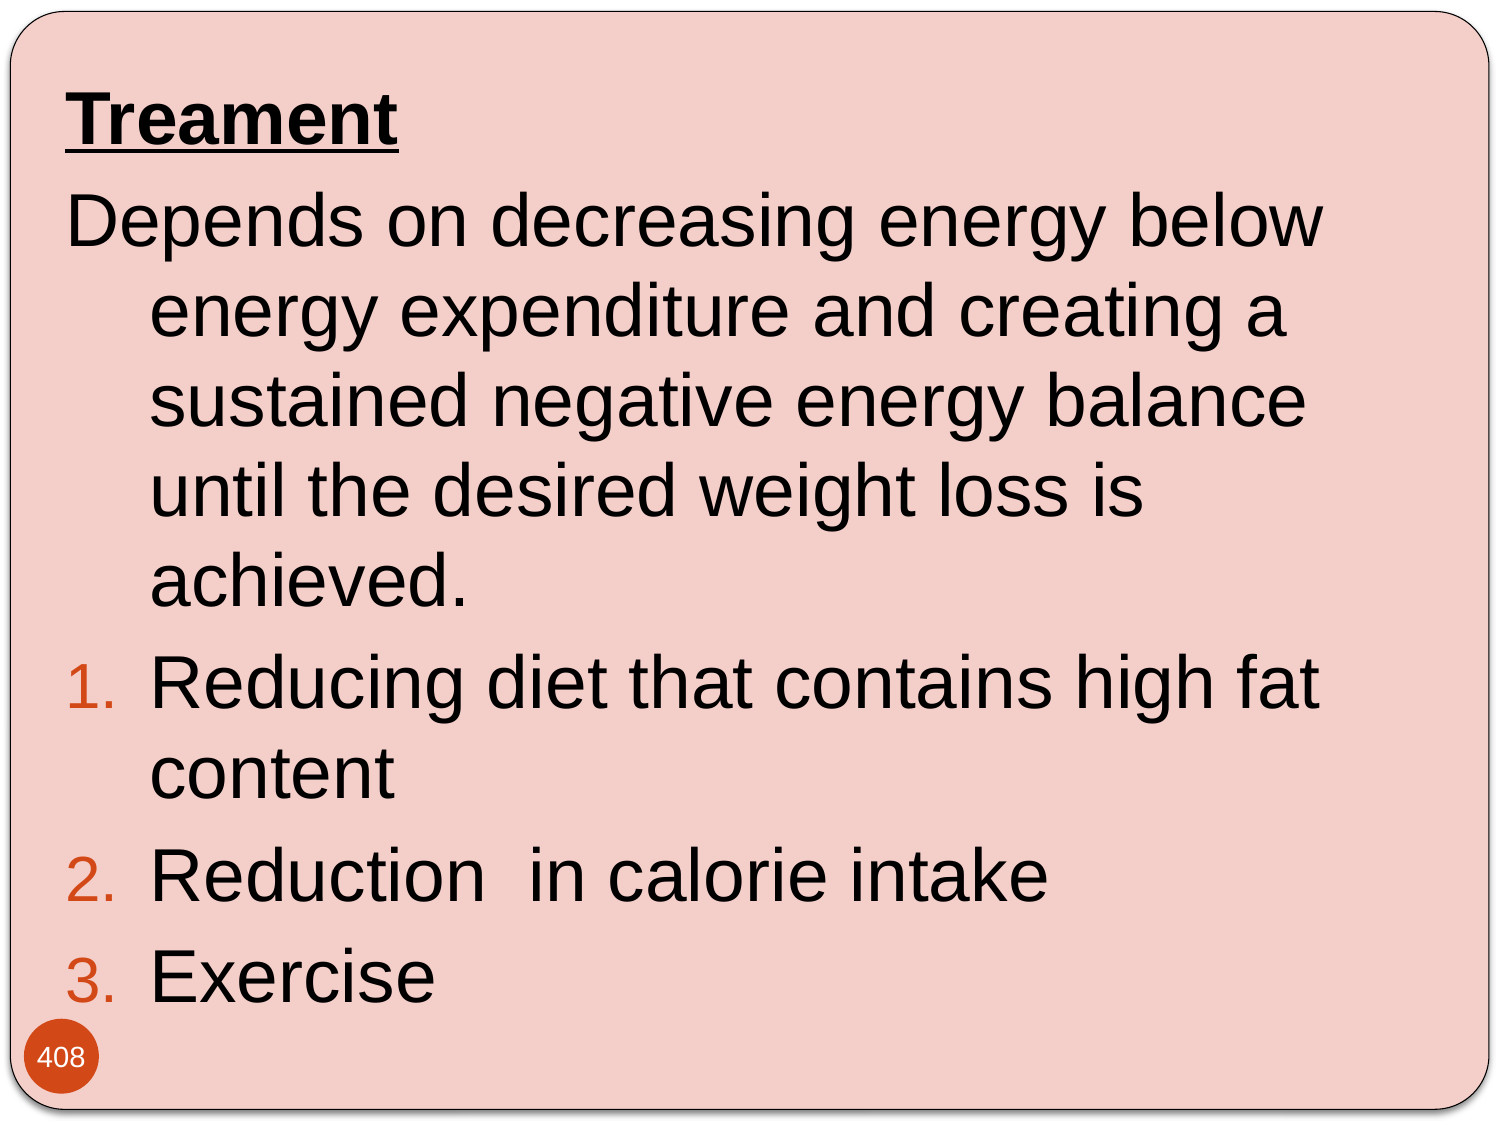

Treament
Depends on decreasing energy below energy expenditure and creating a sustained negative energy balance until the desired weight loss is achieved.
Reducing diet that contains high fat content
Reduction  in calorie intake
Exercise

408